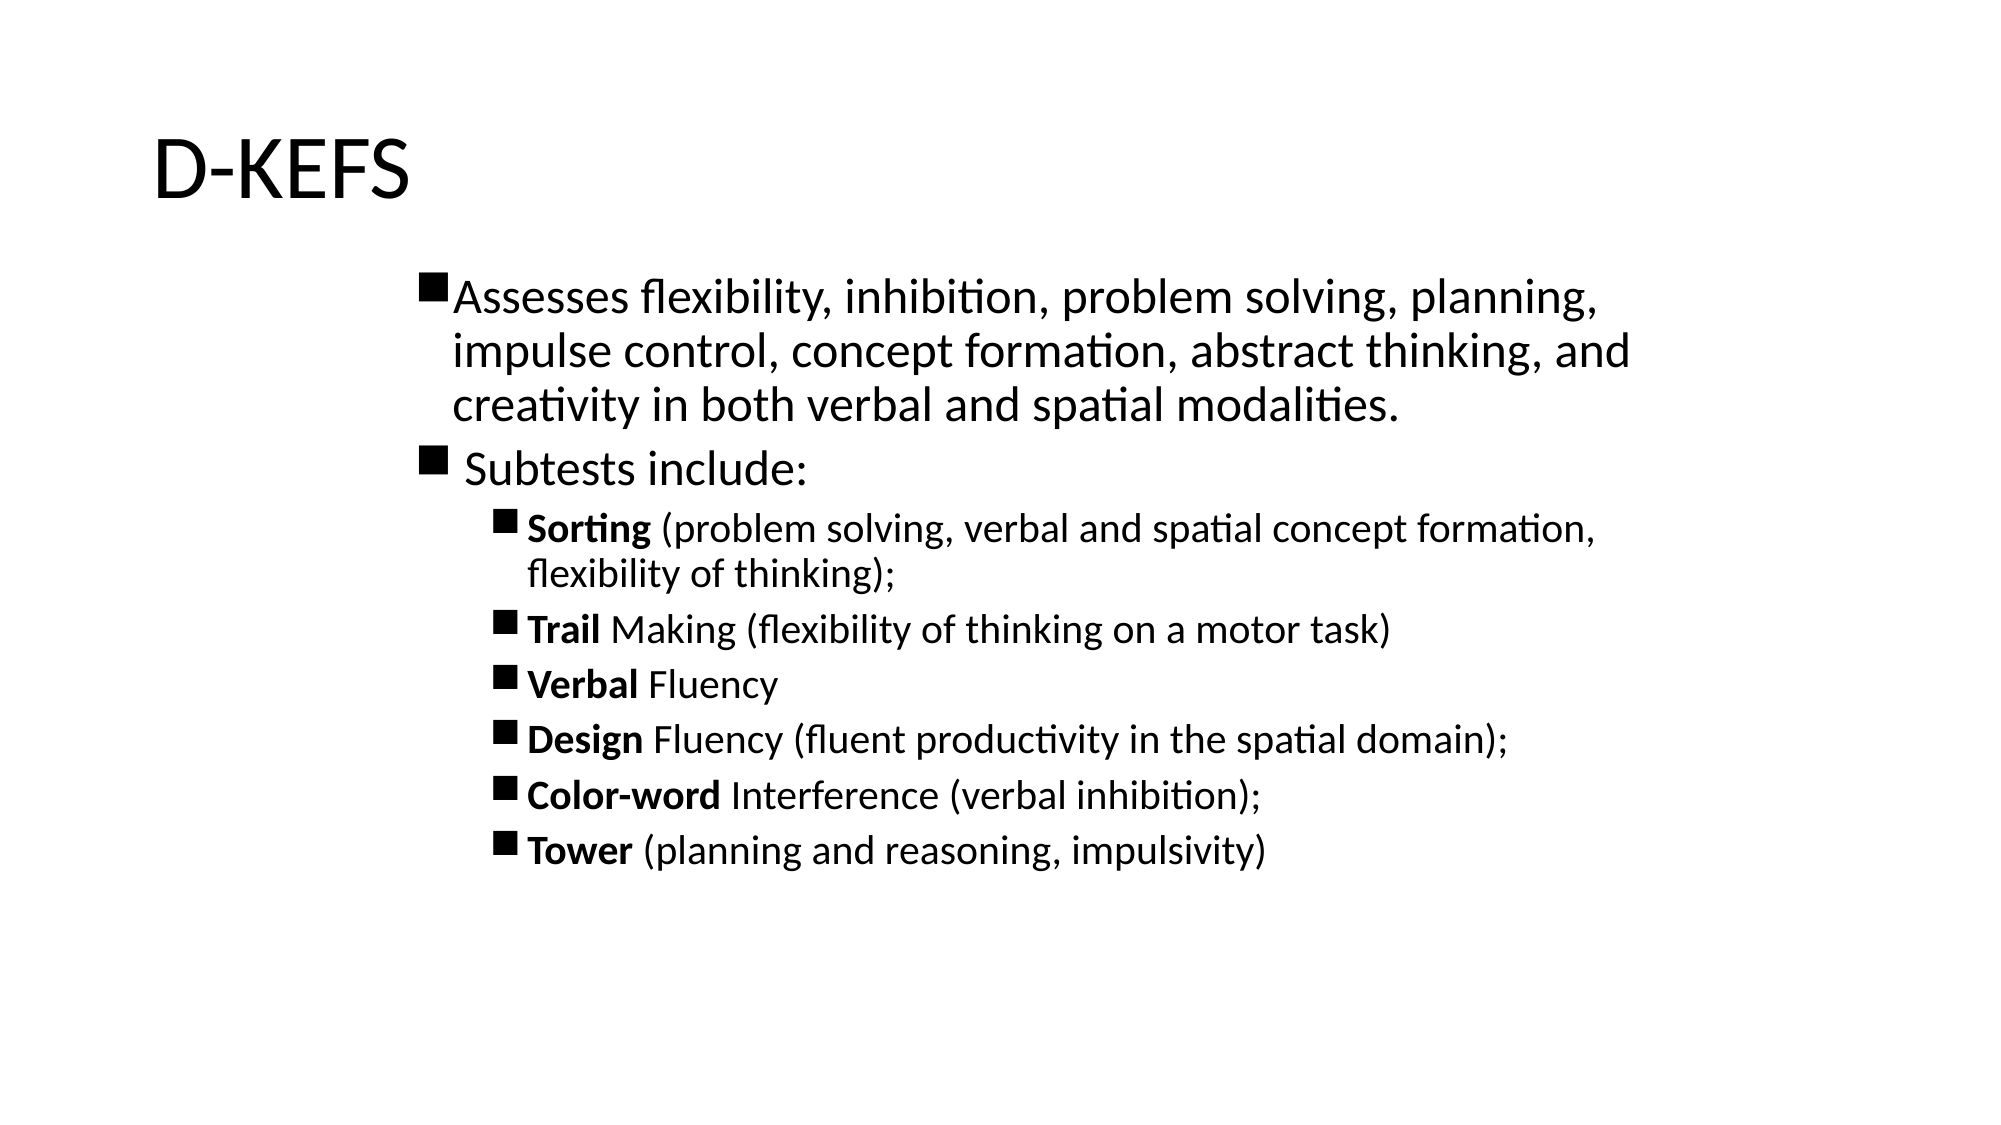

# D-KEFS
Assesses flexibility, inhibition, problem solving, planning, impulse control, concept formation, abstract thinking, and creativity in both verbal and spatial modalities.
 Subtests include:
Sorting (problem solving, verbal and spatial concept formation, flexibility of thinking);
Trail Making (flexibility of thinking on a motor task)
Verbal Fluency
Design Fluency (fluent productivity in the spatial domain);
Color-word Interference (verbal inhibition);
Tower (planning and reasoning, impulsivity)